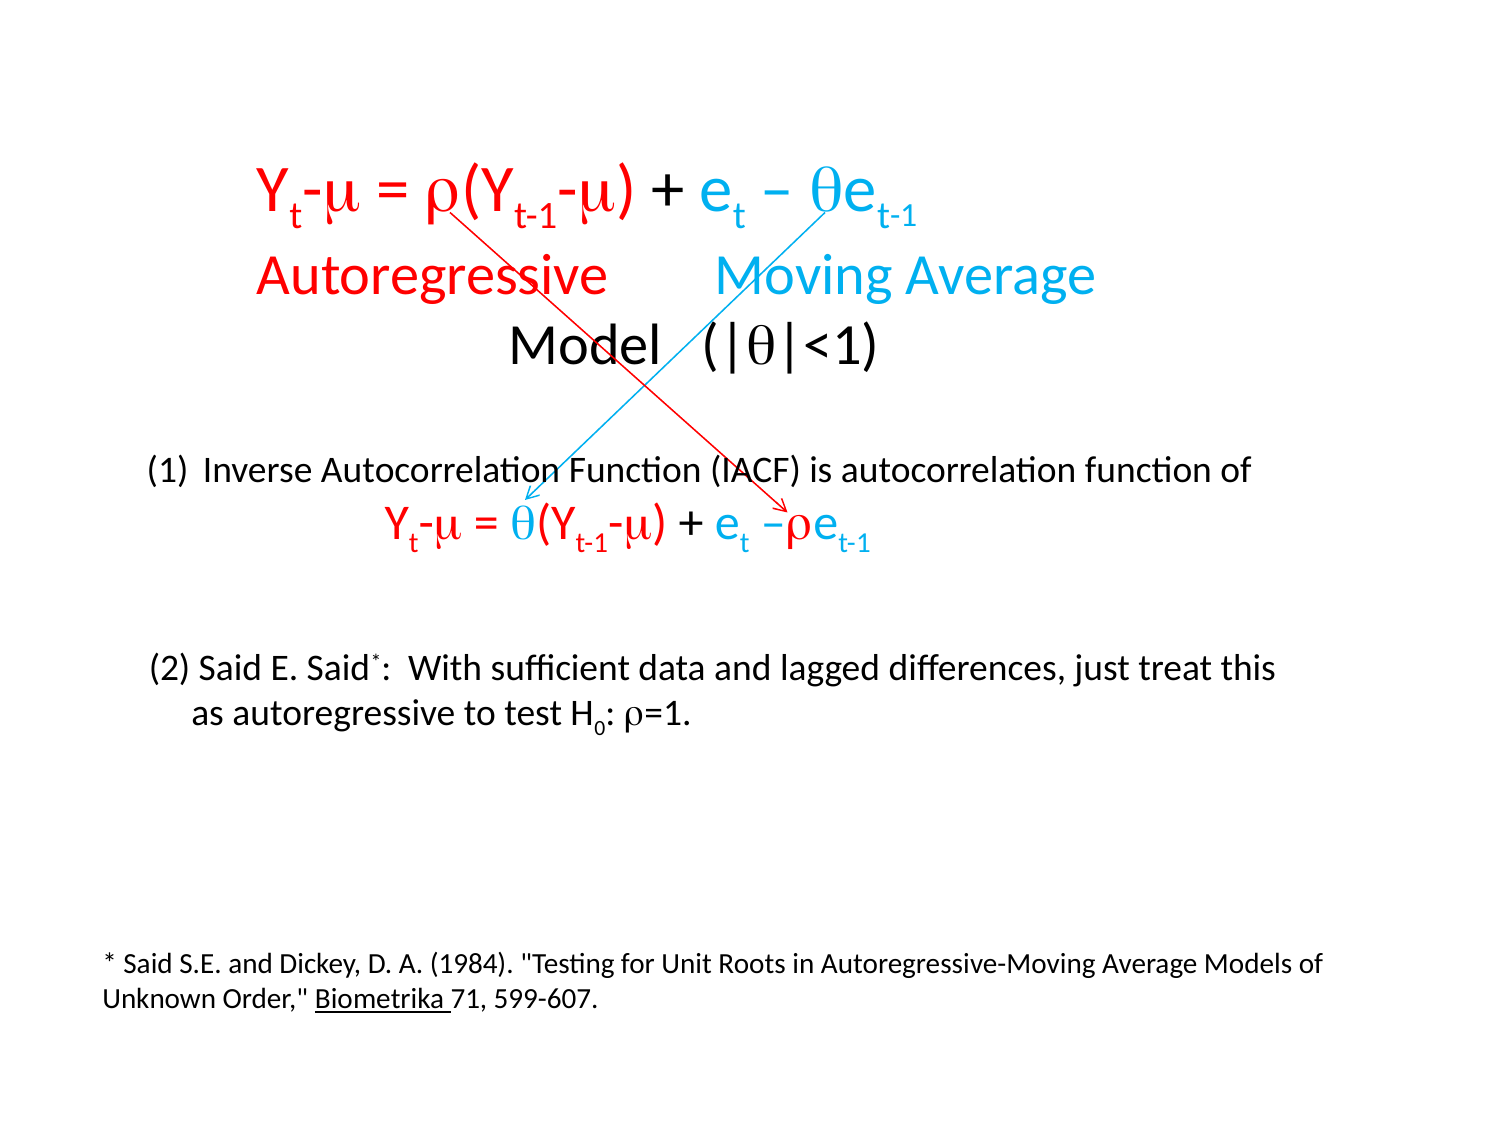

Yt-μ = ρ(Yt-1-μ) + et – θet-1
Autoregressive        Moving Average
                   Model   (|θ|<1)
Inverse Autocorrelation Function (IACF) is autocorrelation function of
                            Yt-μ = θ(Yt-1-μ) + et –ρet-1
(2) Said E. Said*:  With sufficient data and lagged differences, just treat this
     as autoregressive to test H0: ρ=1.
* Said S.E. and Dickey, D. A. (1984). "Testing for Unit Roots in Autoregressive-Moving Average Models of Unknown Order," Biometrika 71, 599-607.